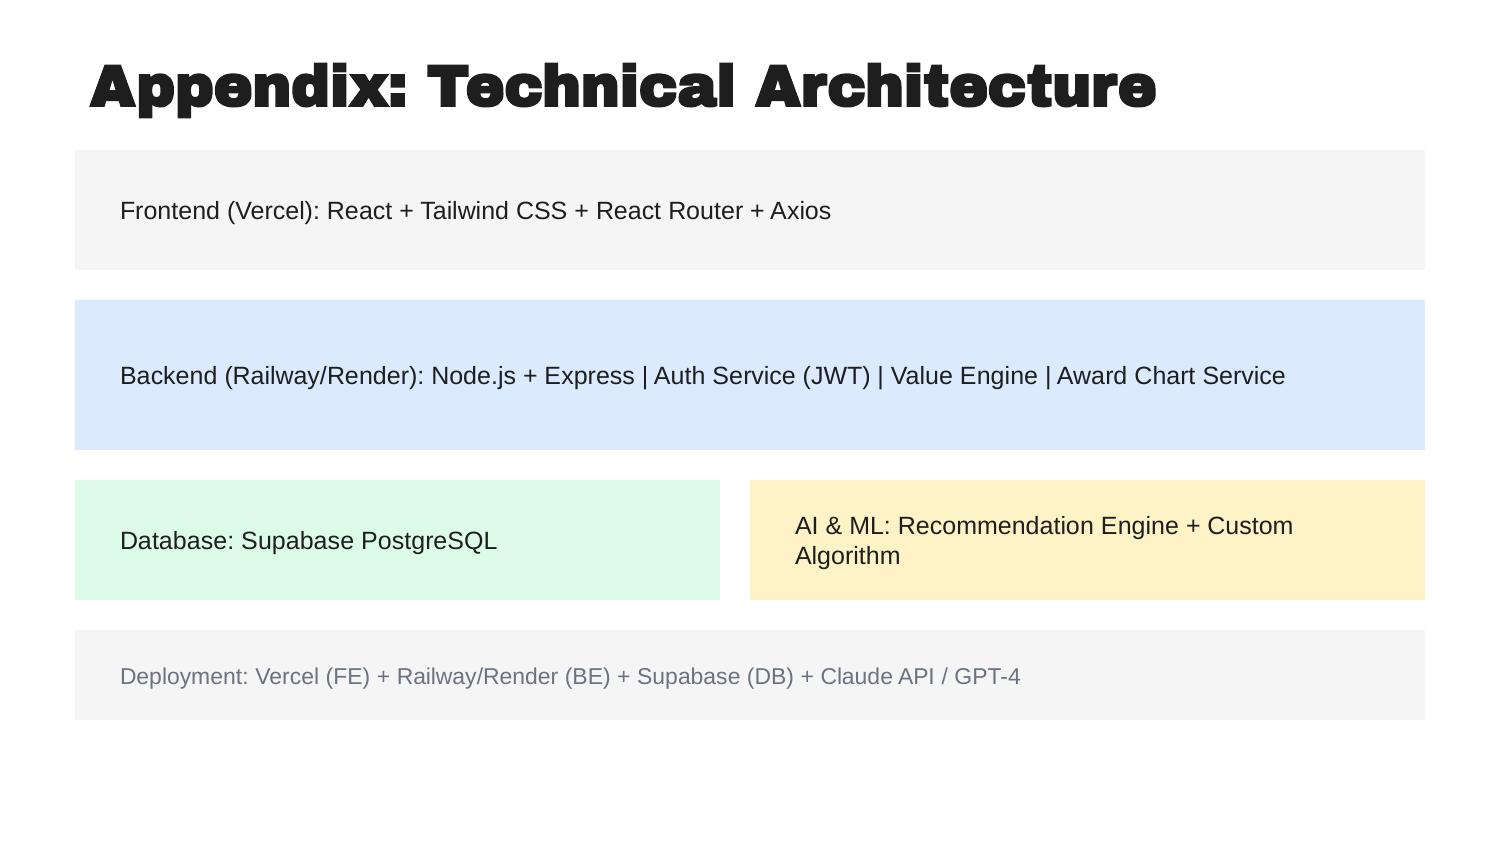

Appendix: Technical Architecture

Frontend (Vercel): React + Tailwind CSS + React Router + Axios

Backend (Railway/Render): Node.js + Express | Auth Service (JWT) | Value Engine | Award Chart Service

Database: Supabase PostgreSQL
AI & ML: Recommendation Engine + Custom Algorithm

Deployment: Vercel (FE) + Railway/Render (BE) + Supabase (DB) + Claude API / GPT-4